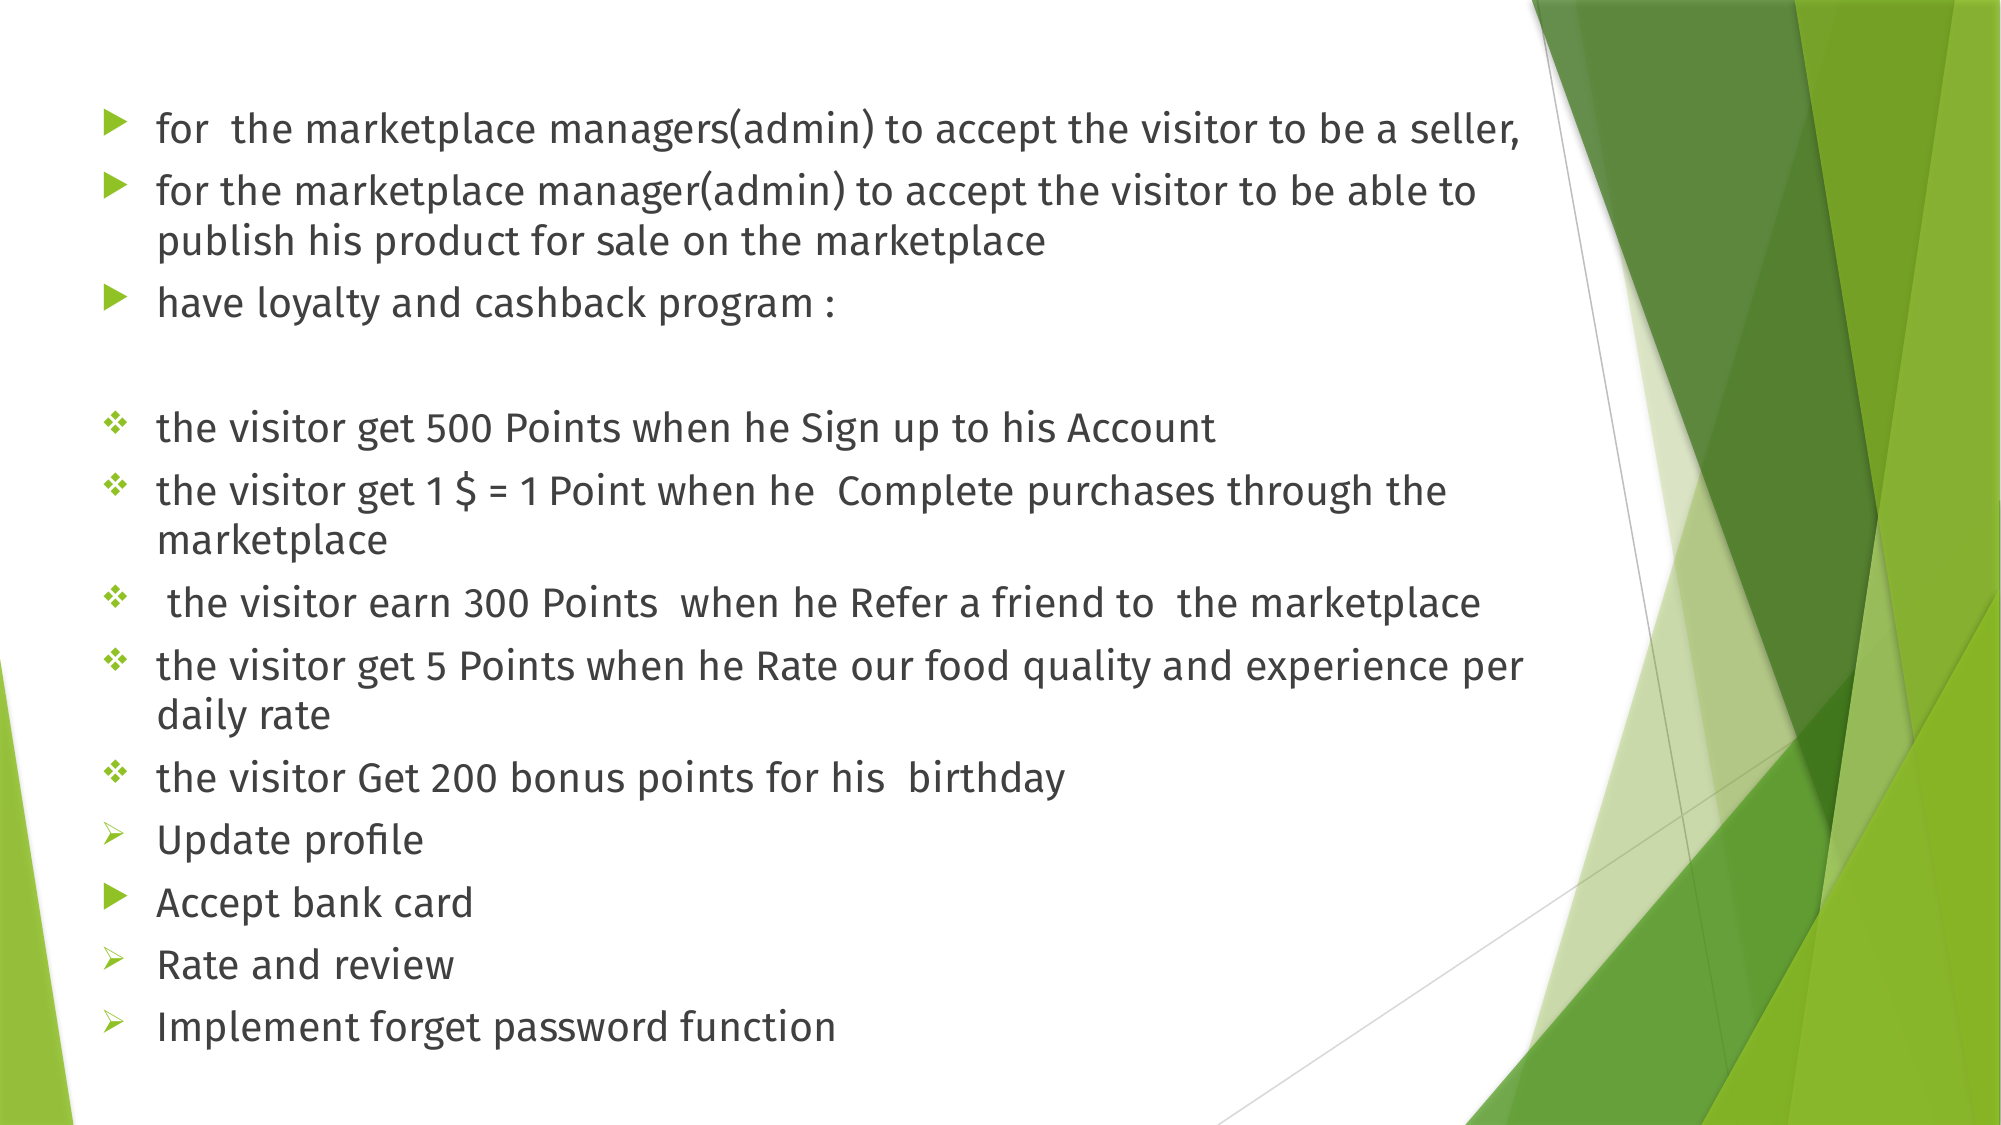

for  the marketplace managers(admin) to accept the visitor to be a seller,
for the marketplace manager(admin) to accept the visitor to be able to publish his product for sale on the marketplace
have loyalty and cashback program :

the visitor get 500 Points when he Sign up to his Account
the visitor get 1 $ = 1 Point when he  Complete purchases through the marketplace
 the visitor earn 300 Points  when he Refer a friend to  the marketplace
the visitor get 5 Points when he Rate our food quality and experience per daily rate
the visitor Get 200 bonus points for his  birthday
Update profile
Accept bank card
Rate and review
Implement forget password function